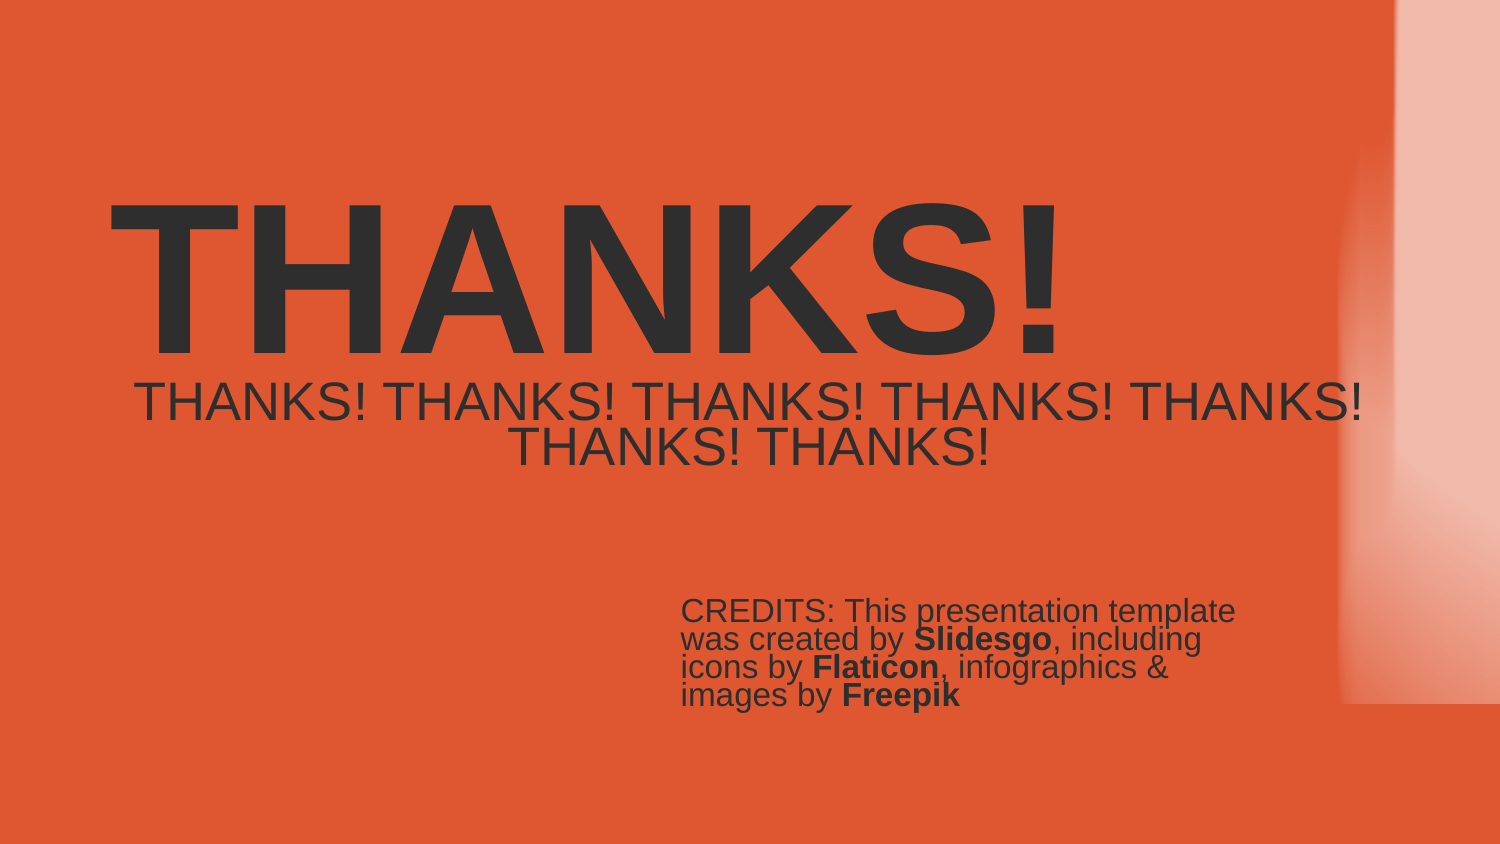

# THANKS!
THANKS! THANKS! THANKS! THANKS! THANKS! THANKS! THANKS!